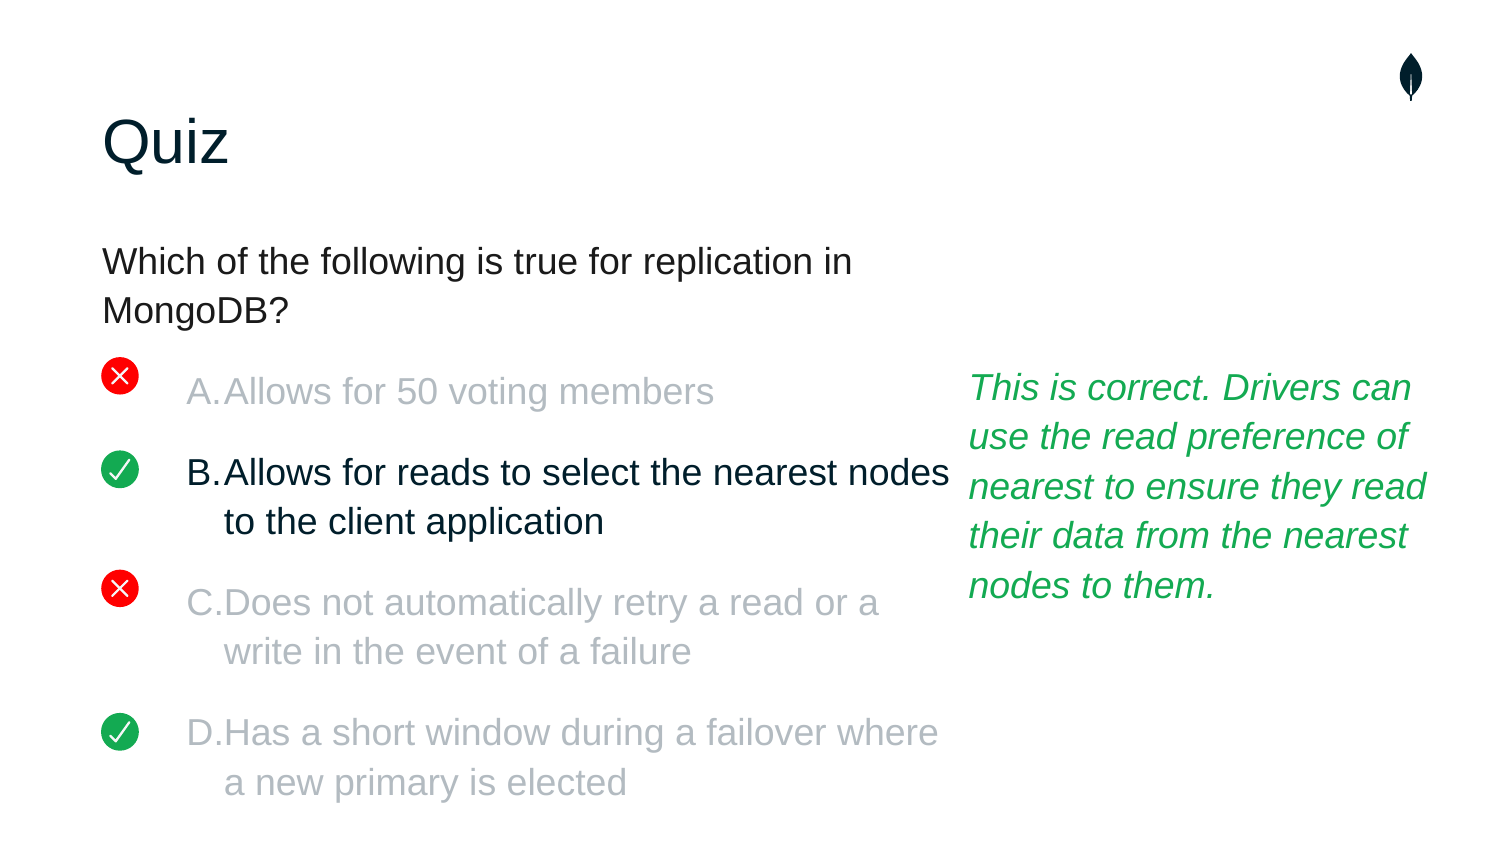

# Quiz
Which of the following is true for replication in MongoDB?
Allows for 50 voting members
Allows for reads to select the nearest nodes to the client application
Does not automatically retry a read or a write in the event of a failure
Has a short window during a failover where a new primary is elected
This is correct. Drivers can use the read preference of nearest to ensure they read their data from the nearest nodes to them.